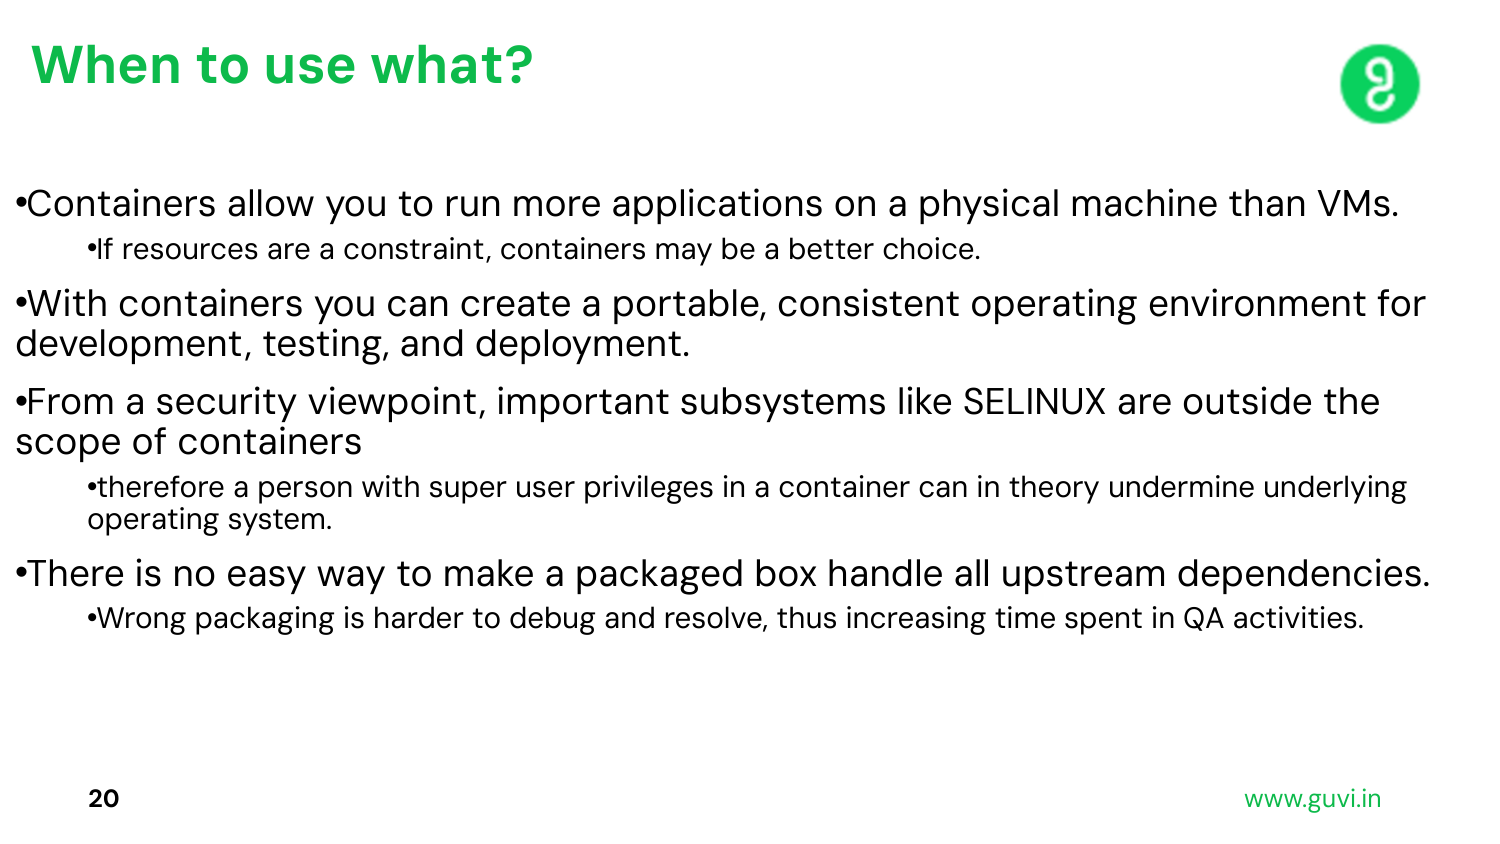

When to use what?
Containers allow you to run more applications on a physical machine than VMs.
If resources are a constraint, containers may be a better choice.
With containers you can create a portable, consistent operating environment for development, testing, and deployment.
From a security viewpoint, important subsystems like SELINUX are outside the scope of containers
therefore a person with super user privileges in a container can in theory undermine underlying operating system.
There is no easy way to make a packaged box handle all upstream dependencies.
Wrong packaging is harder to debug and resolve, thus increasing time spent in QA activities.

20
www.guvi.in